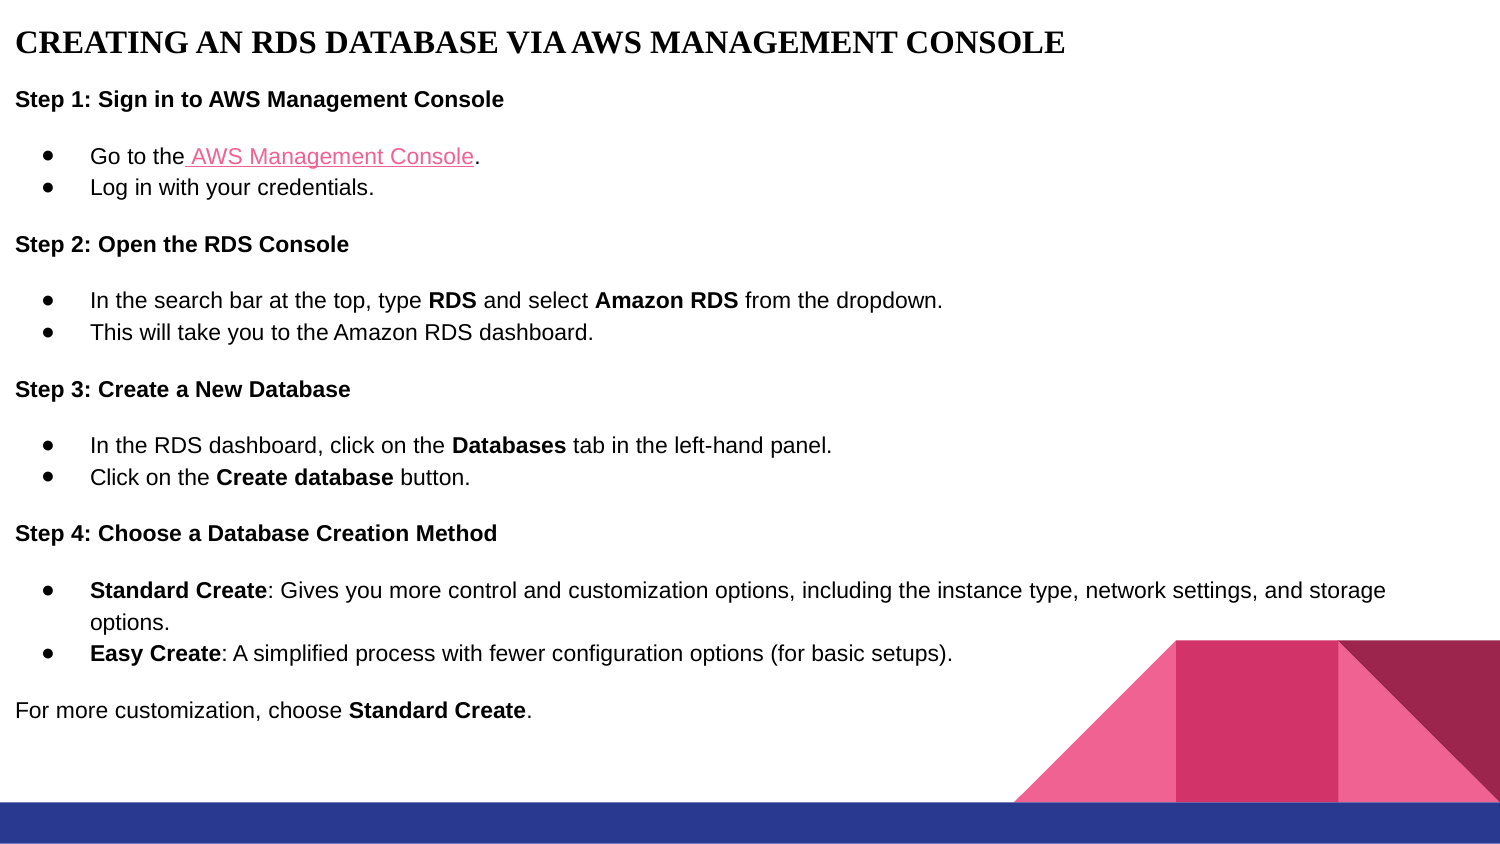

# CREATING AN RDS DATABASE VIA AWS MANAGEMENT CONSOLE

Step 1: Sign in to AWS Management Console
Go to the AWS Management Console.
Log in with your credentials.
Step 2: Open the RDS Console
In the search bar at the top, type RDS and select Amazon RDS from the dropdown.
This will take you to the Amazon RDS dashboard.
Step 3: Create a New Database
In the RDS dashboard, click on the Databases tab in the left-hand panel.
Click on the Create database button.
Step 4: Choose a Database Creation Method
Standard Create: Gives you more control and customization options, including the instance type, network settings, and storage options.
Easy Create: A simplified process with fewer configuration options (for basic setups).
For more customization, choose Standard Create.